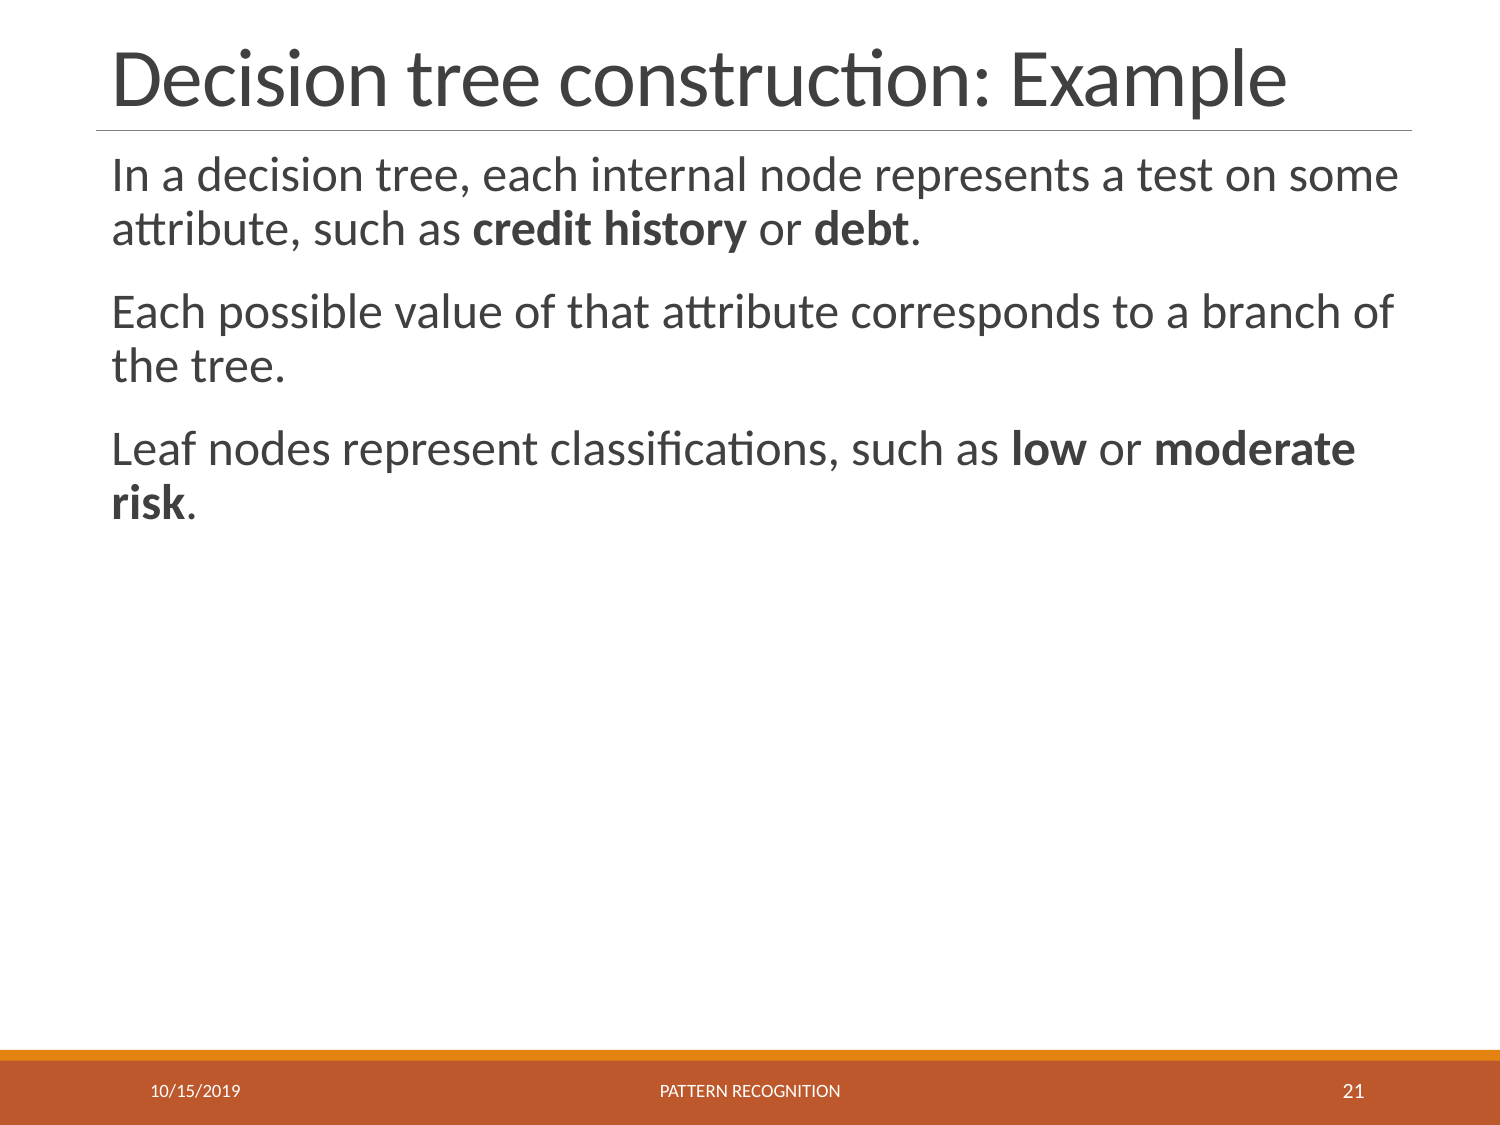

# Decision tree construction: Example
In a decision tree, each internal node represents a test on some attribute, such as credit history or debt.
Each possible value of that attribute corresponds to a branch of the tree.
Leaf nodes represent classifications, such as low or moderate risk.
10/15/2019
Pattern recognition
21